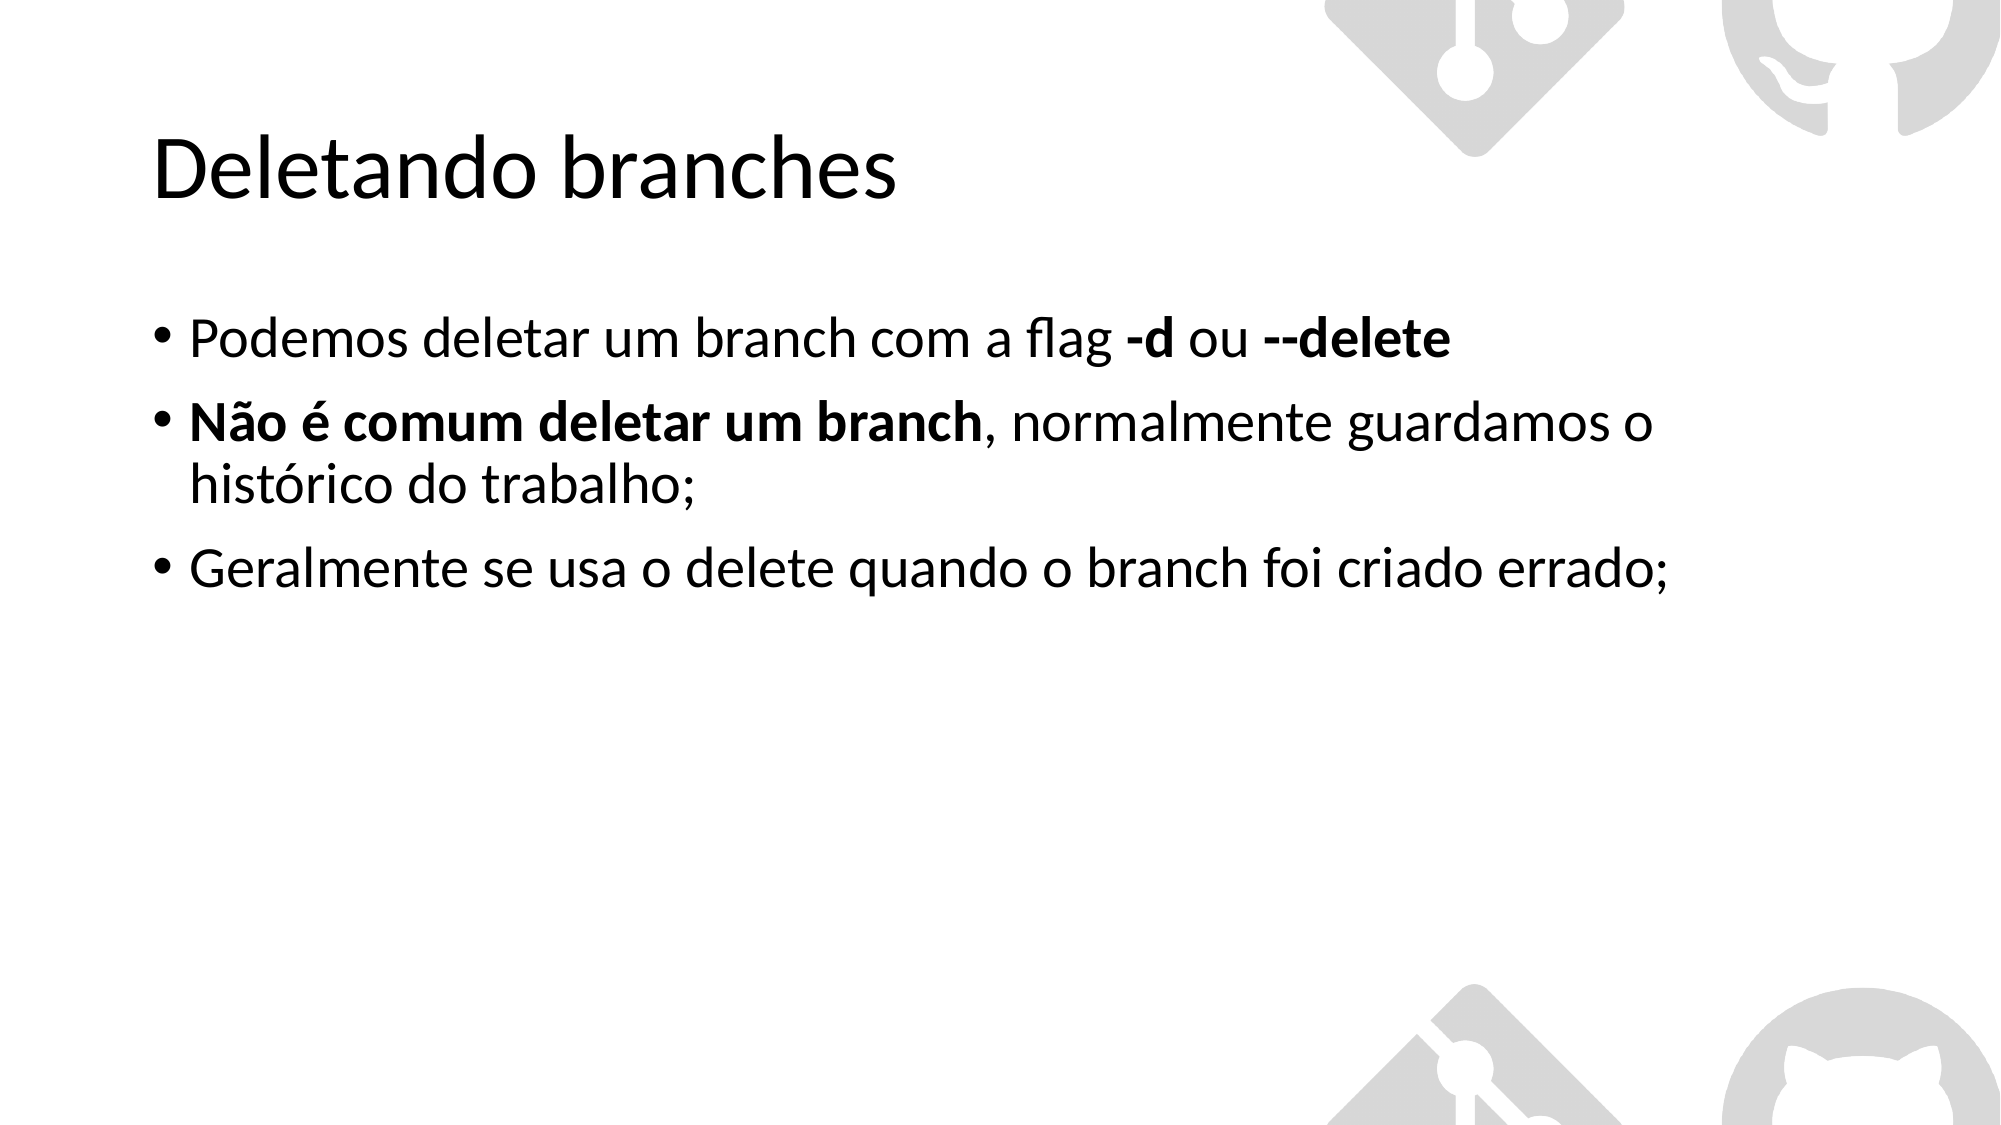

# Deletando branches
Podemos deletar um branch com a flag -d ou --delete
Não é comum deletar um branch, normalmente guardamos o histórico do trabalho;
Geralmente se usa o delete quando o branch foi criado errado;